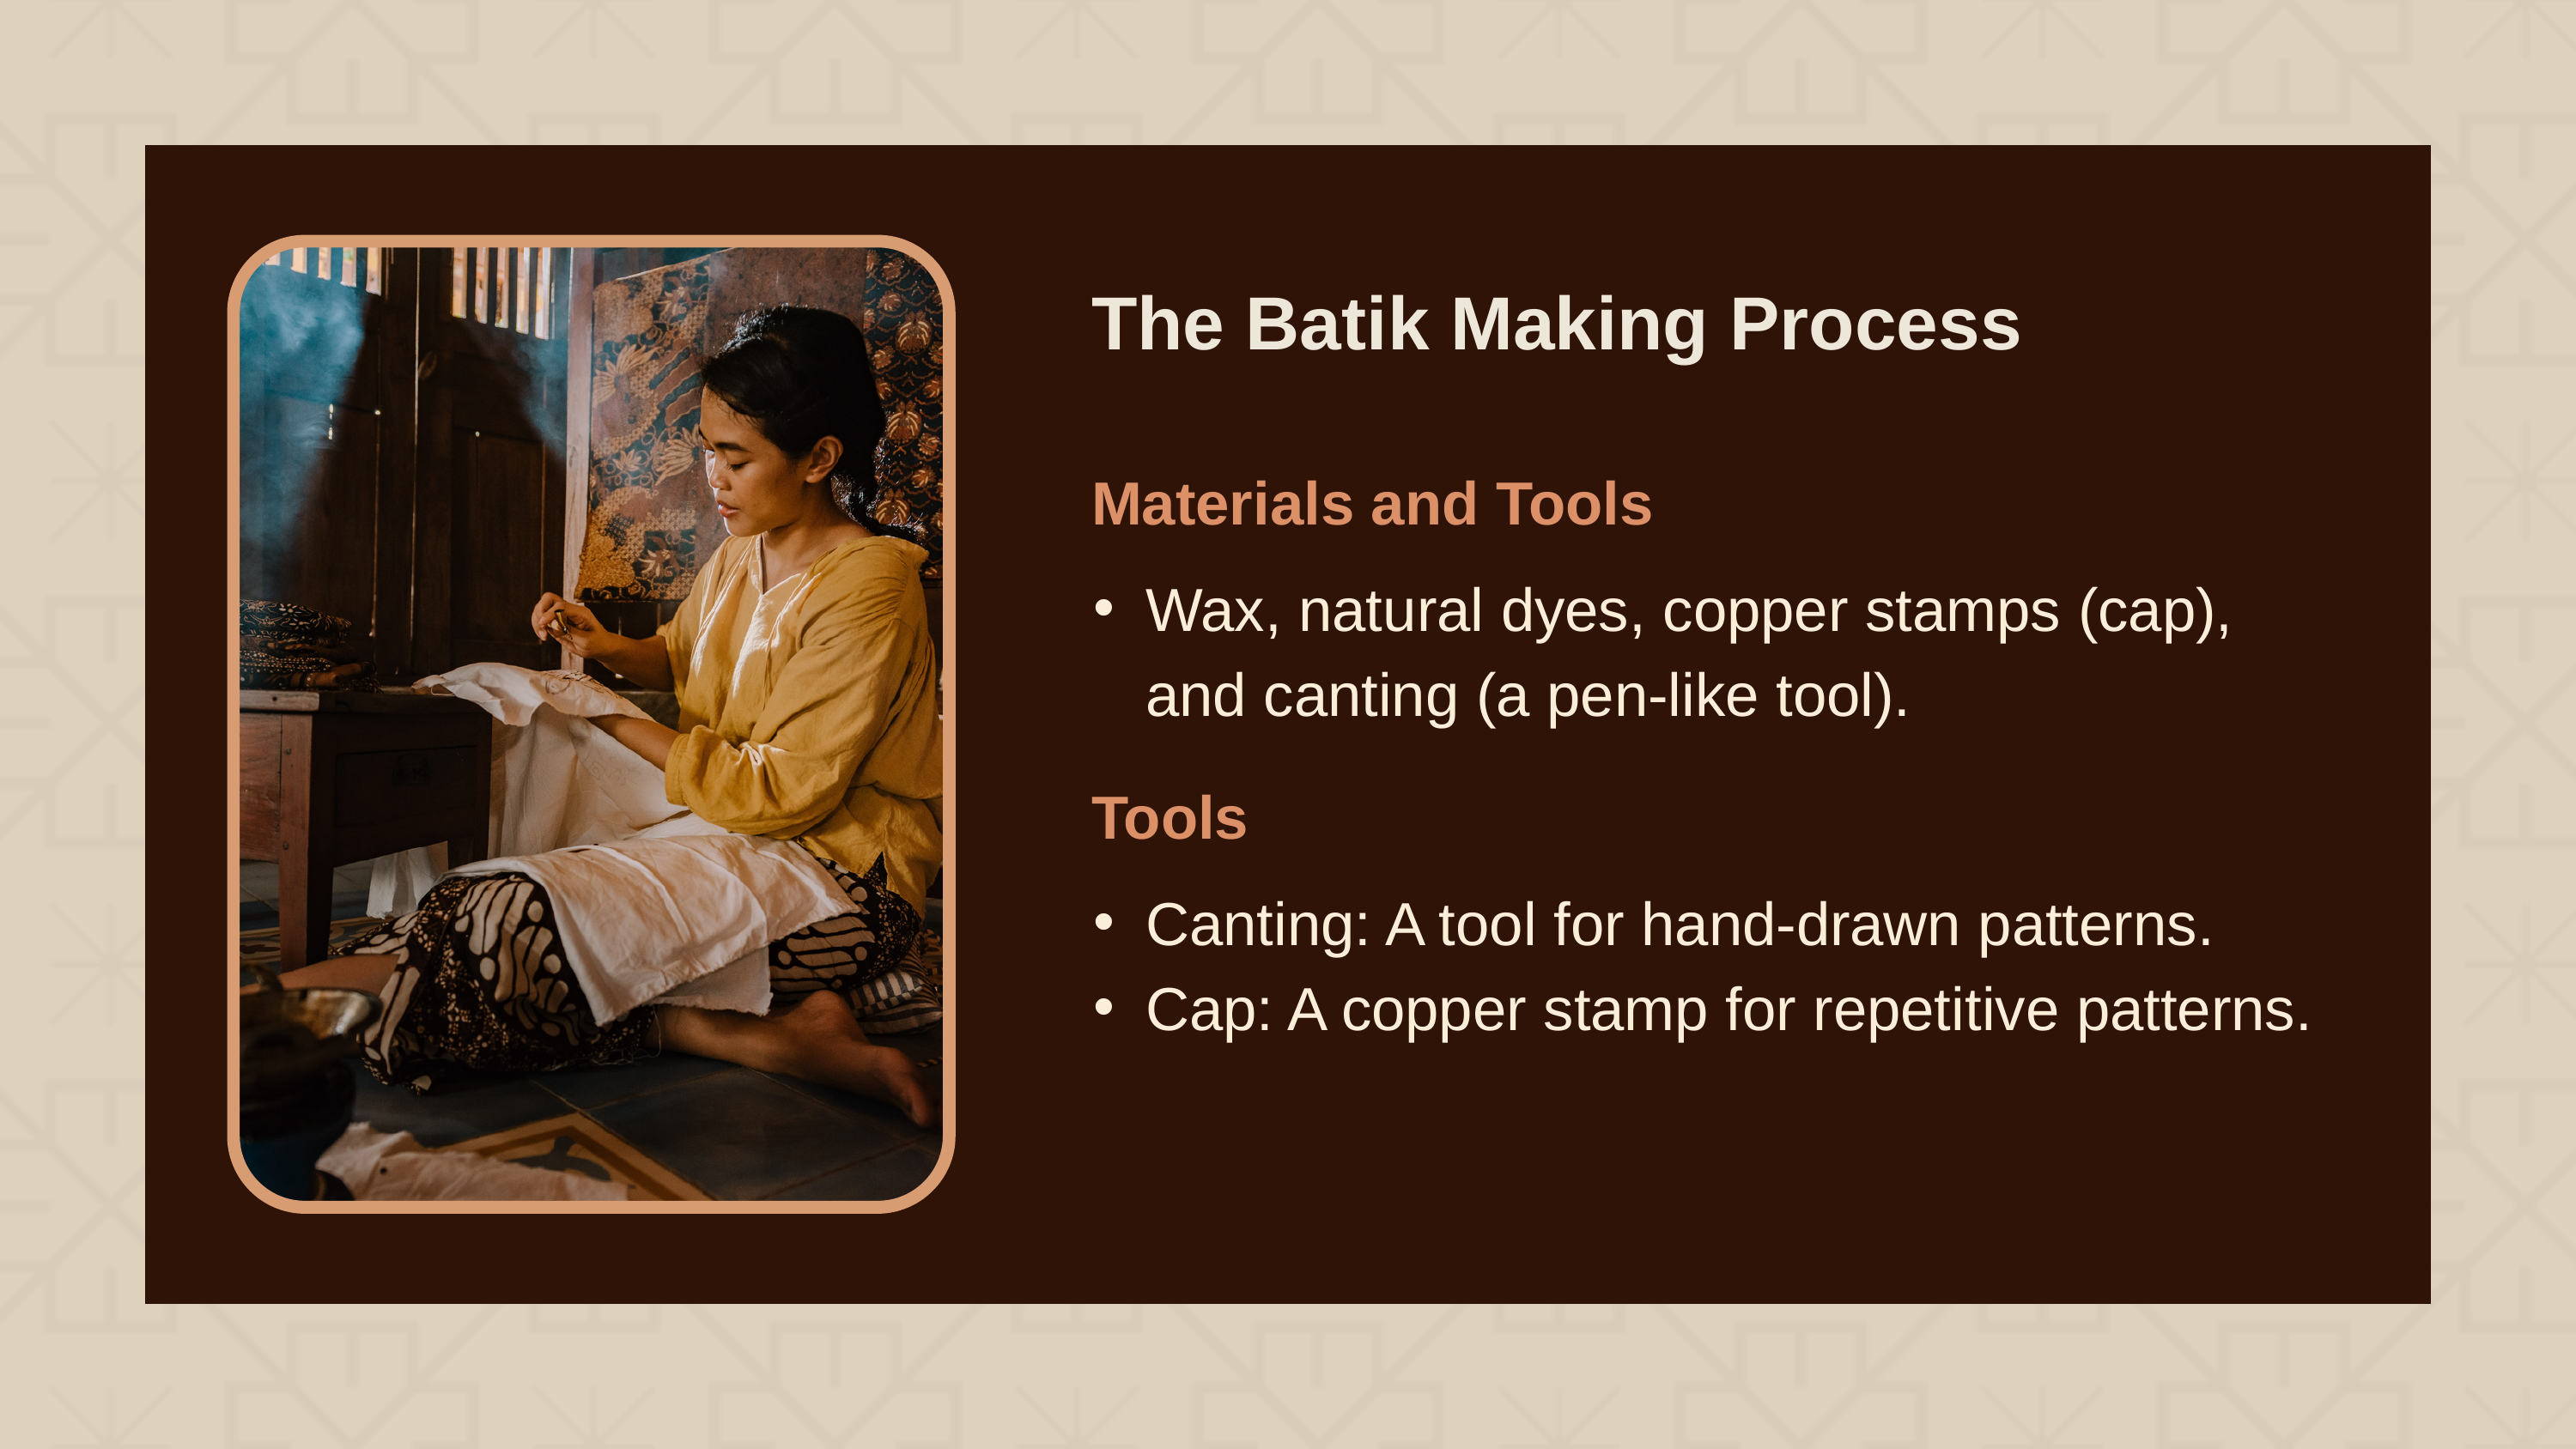

The Batik Making Process
Materials and Tools
Wax, natural dyes, copper stamps (cap), and canting (a pen-like tool).
Tools
Canting: A tool for hand-drawn patterns.
Cap: A copper stamp for repetitive patterns.